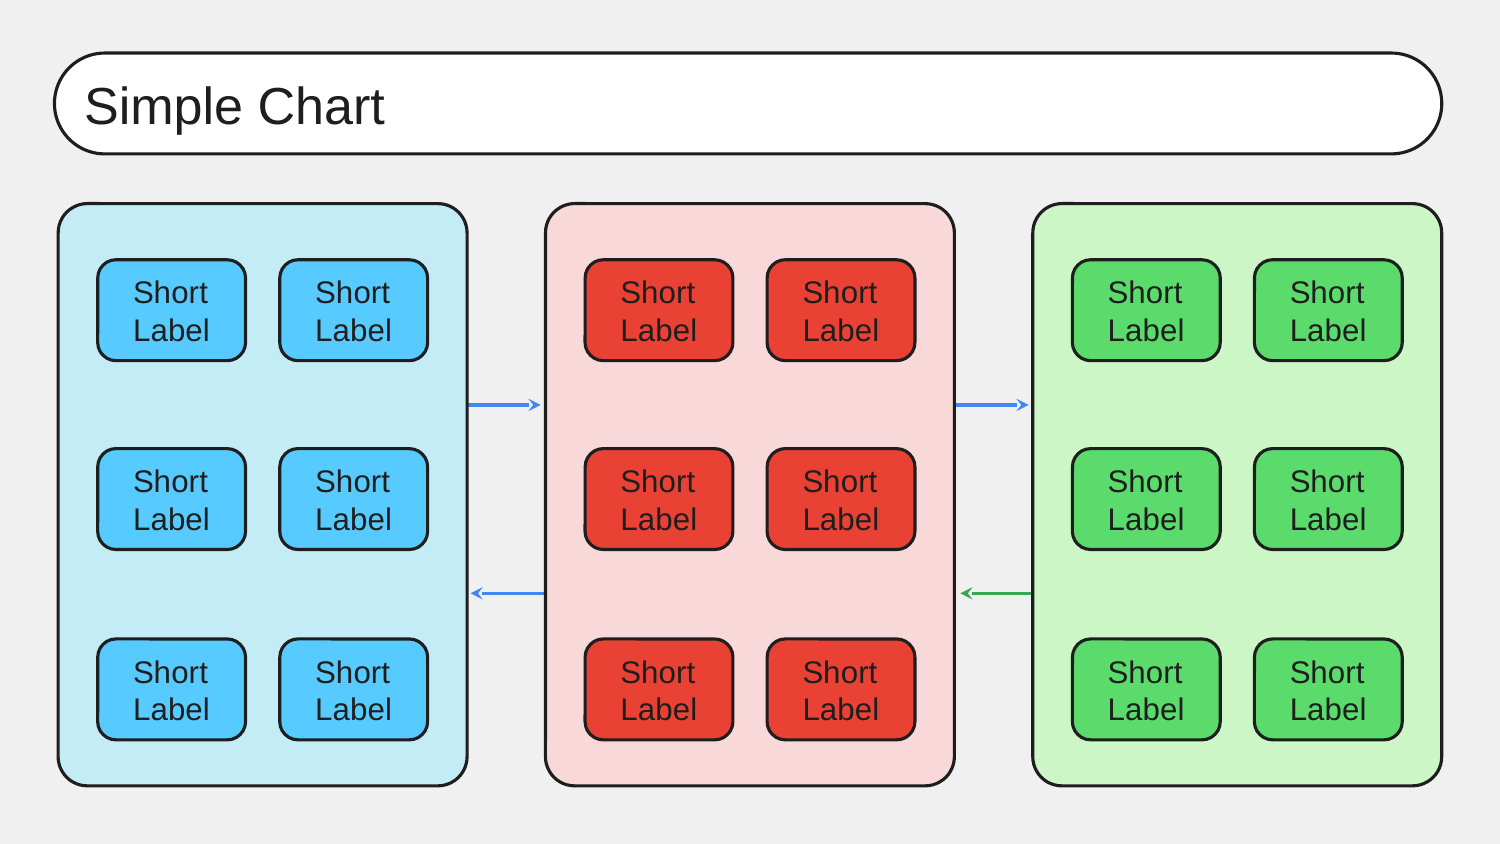

Simple Chart

Short Label
Short Label
Short Label
Short Label
Short Label
Short Label
Short Label
Short Label
Short Label
Short Label
Short Label
Short Label
Short Label
Short Label
Short Label
Short Label
Short Label
Short Label